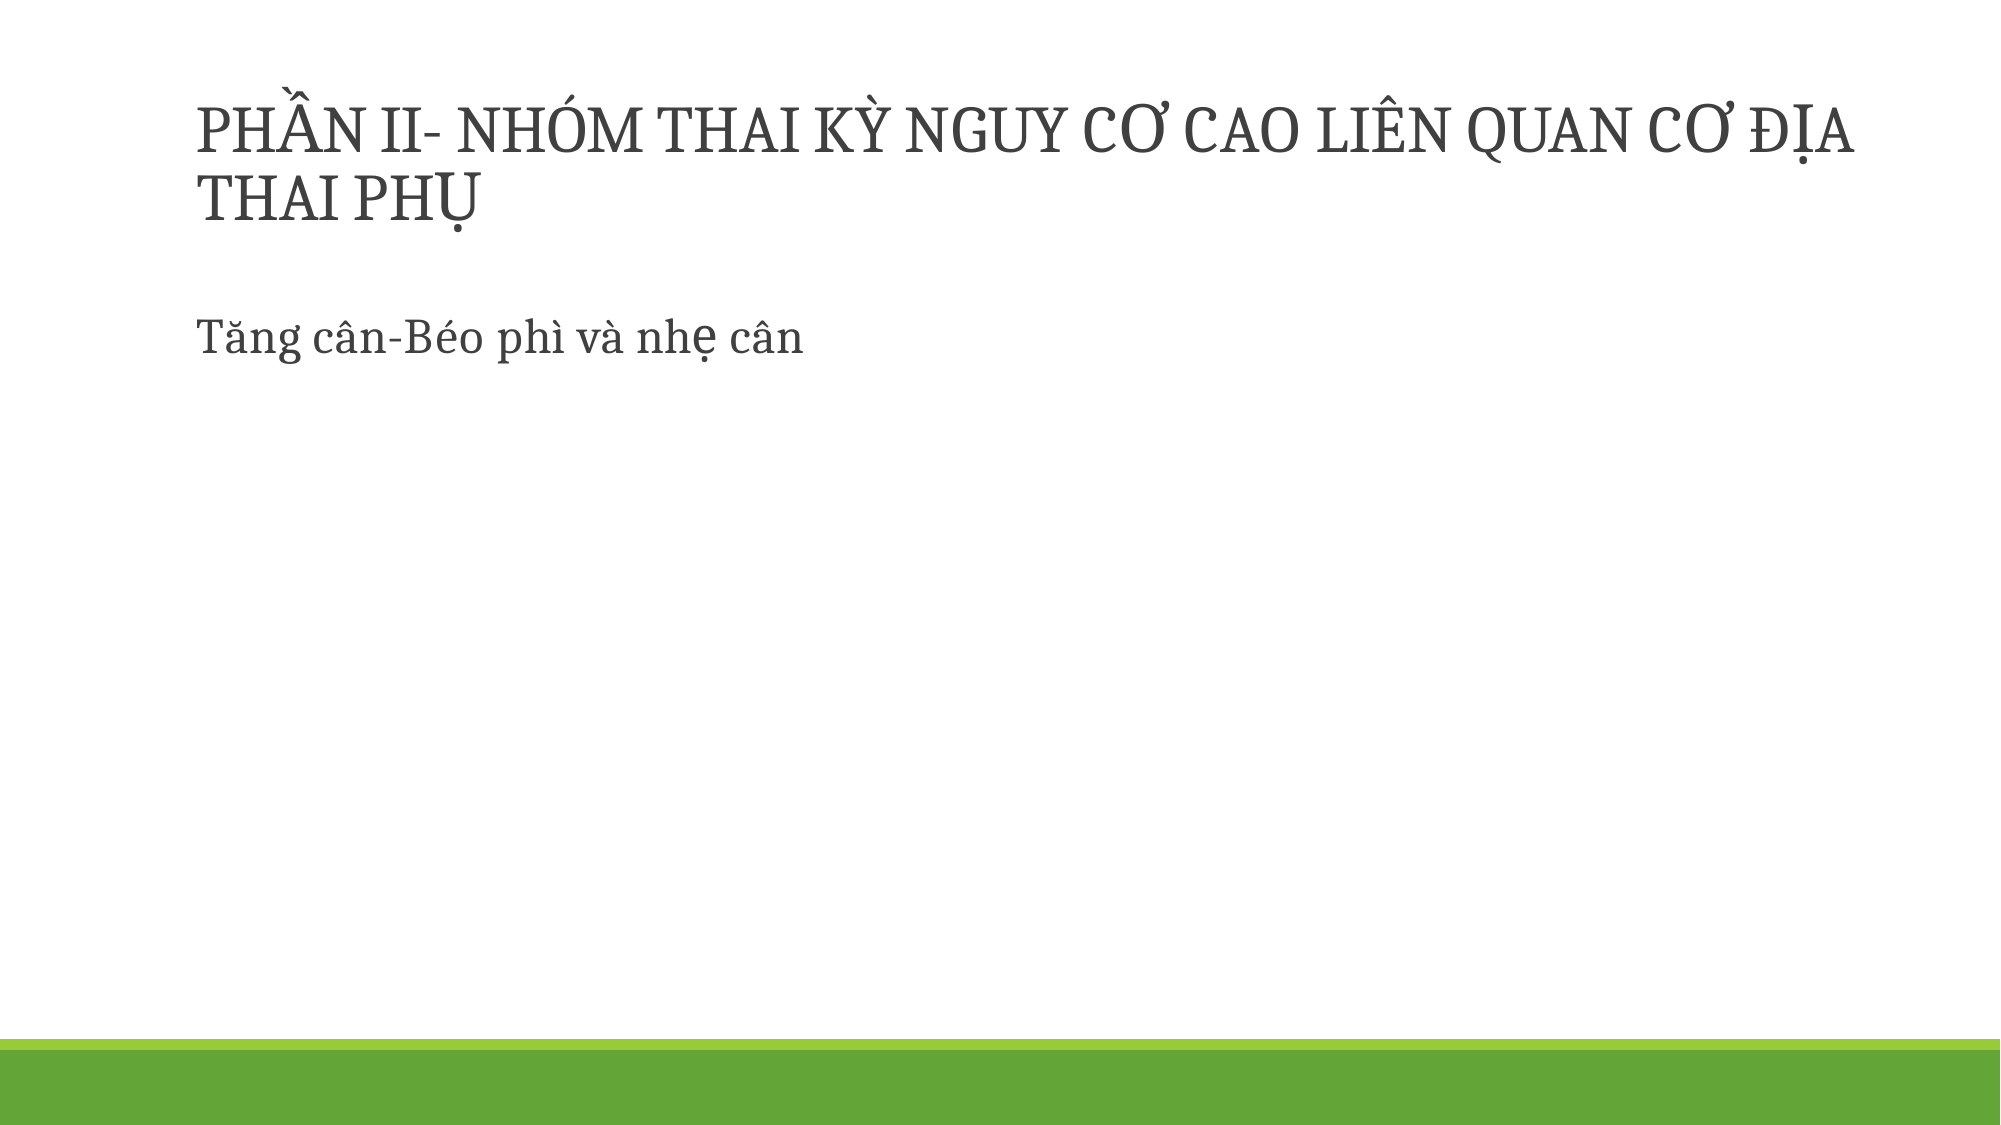

# PHẦN II- Nhóm thai kỳ nguy cơ cao liên quan cơ địa thai phụ
Tăng cân-Béo phì và nhẹ cân